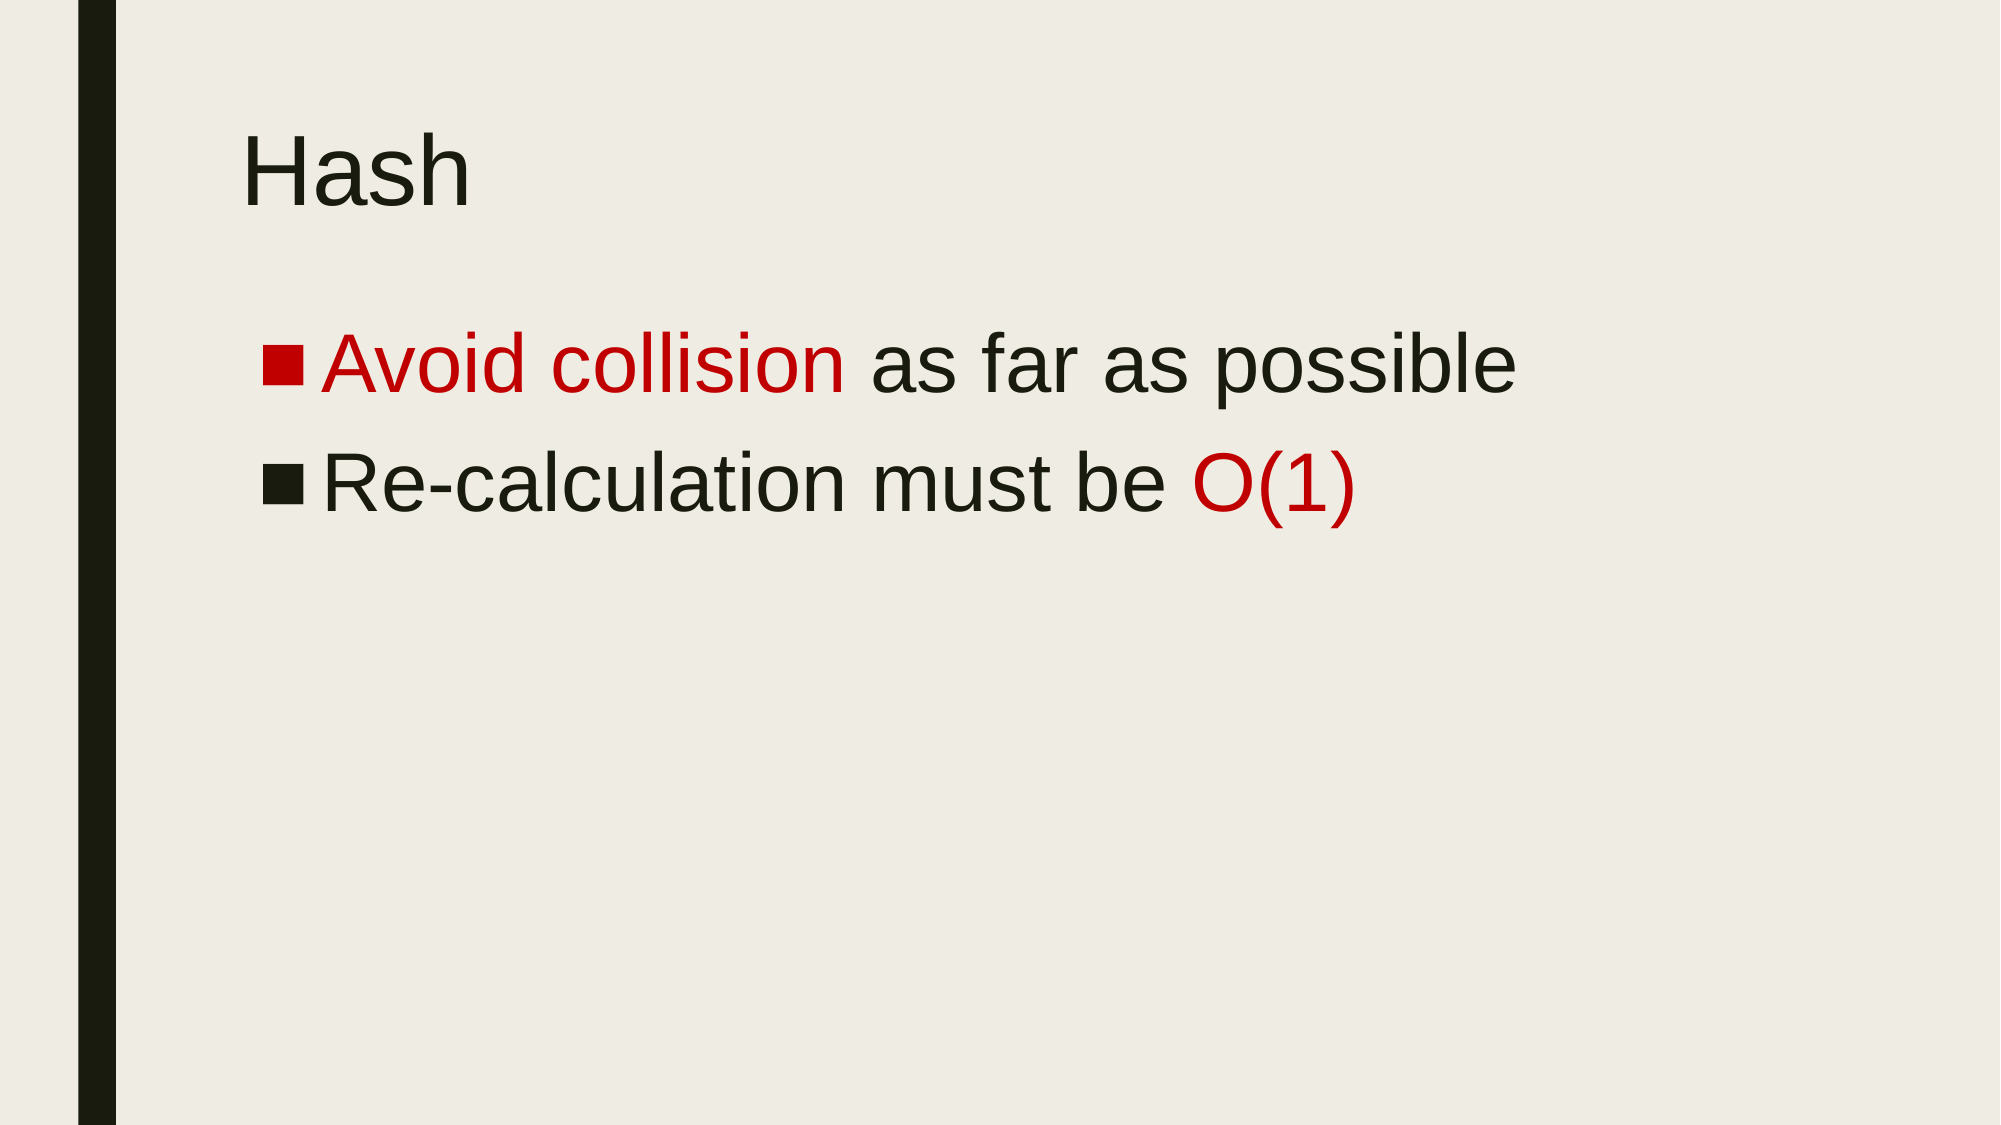

# Hash
Avoid collision as far as possible
Re-calculation must be O(1)